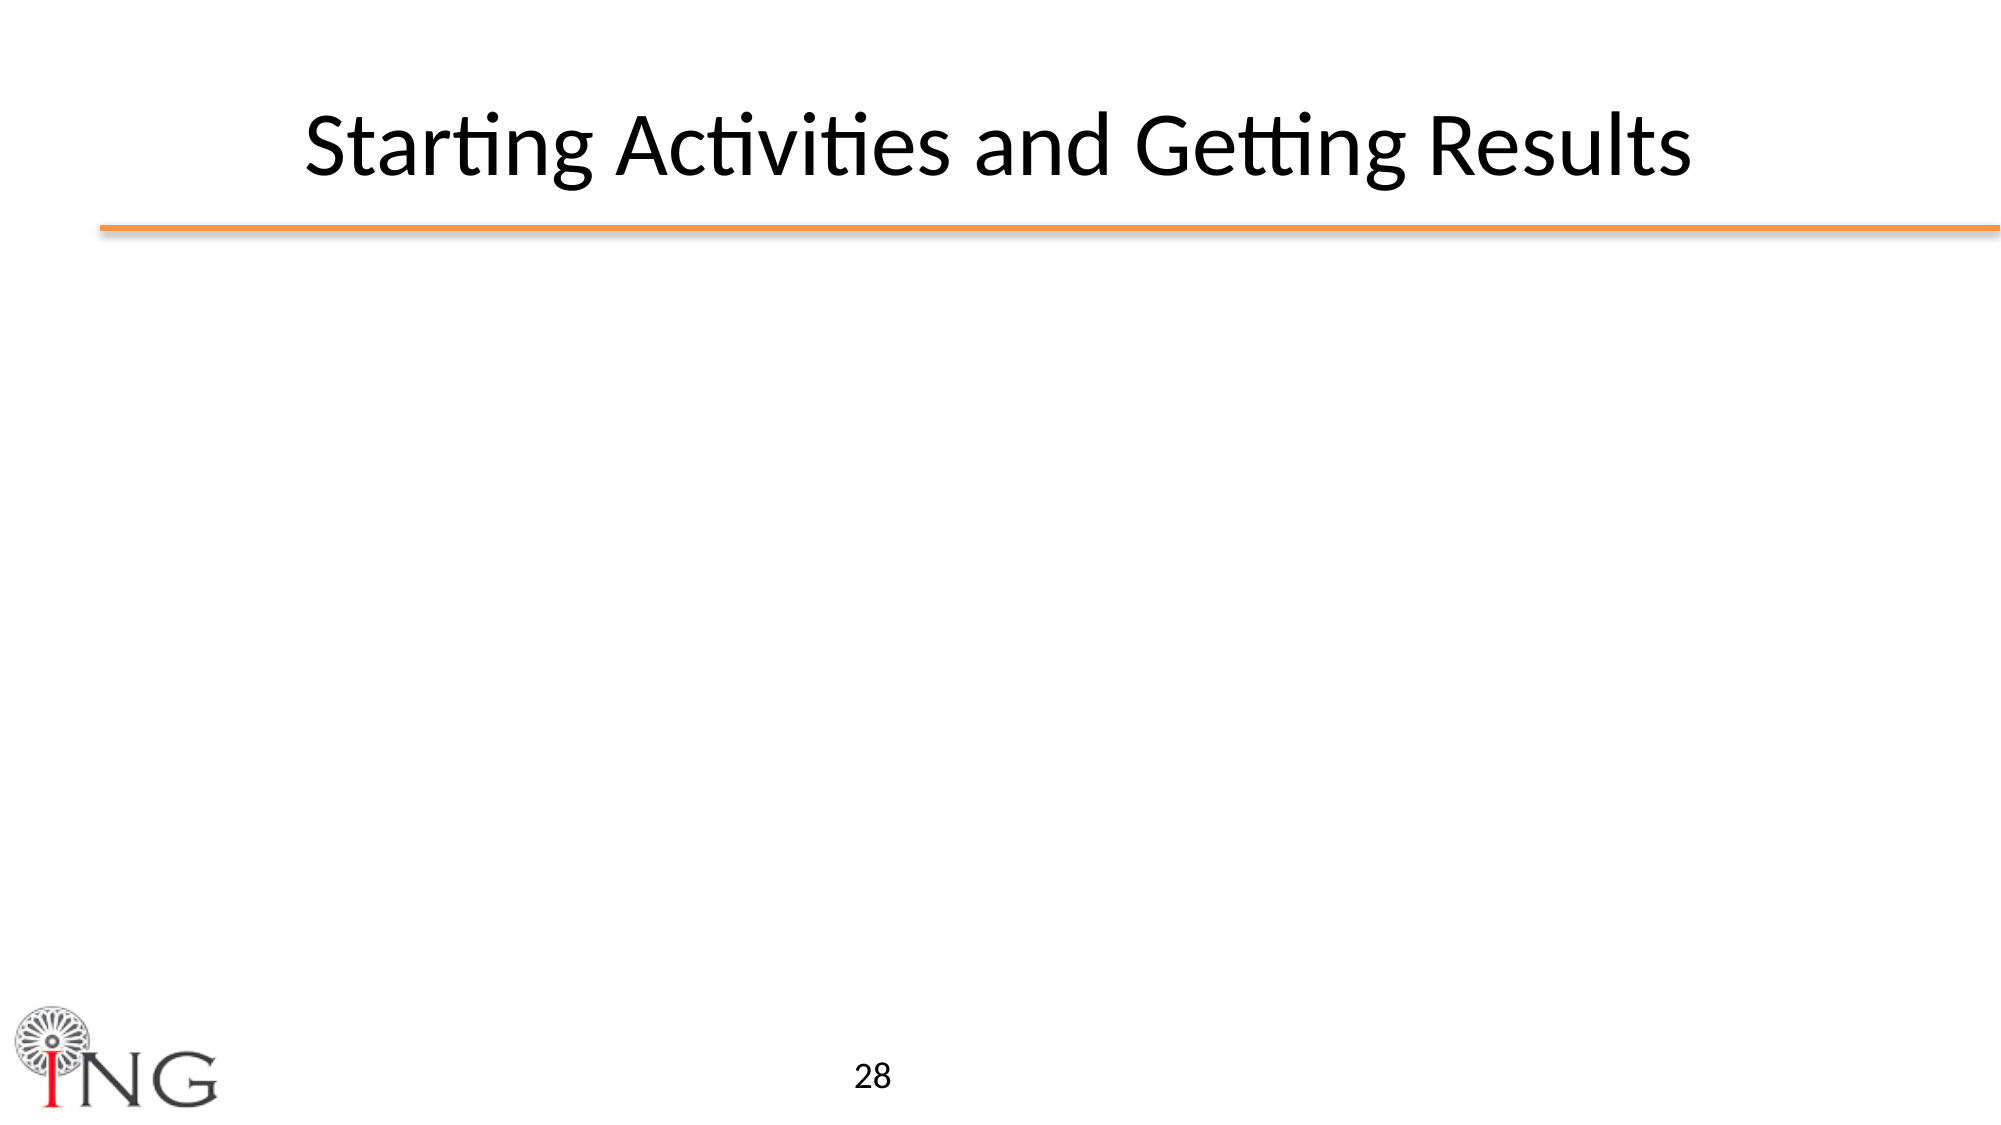

# Starting Activities and Getting Results

28